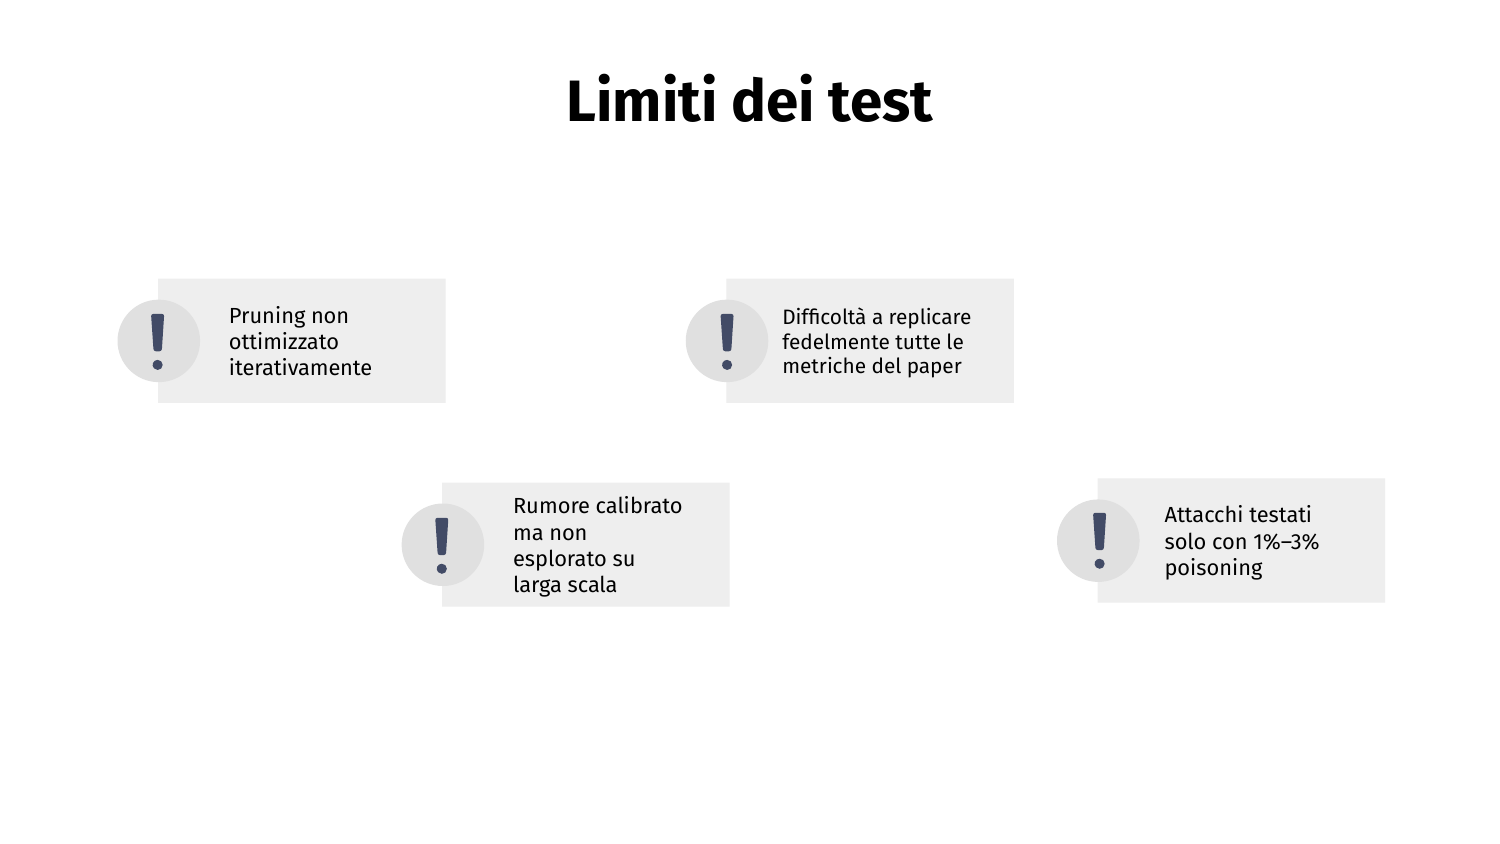

# Limiti dei test

Pruning non ottimizzato iterativamente
Difficoltà a replicare fedelmente tutte le metriche del paper

Attacchi testati solo con 1%–3% poisoning
Rumore calibrato ma non esplorato su larga scala